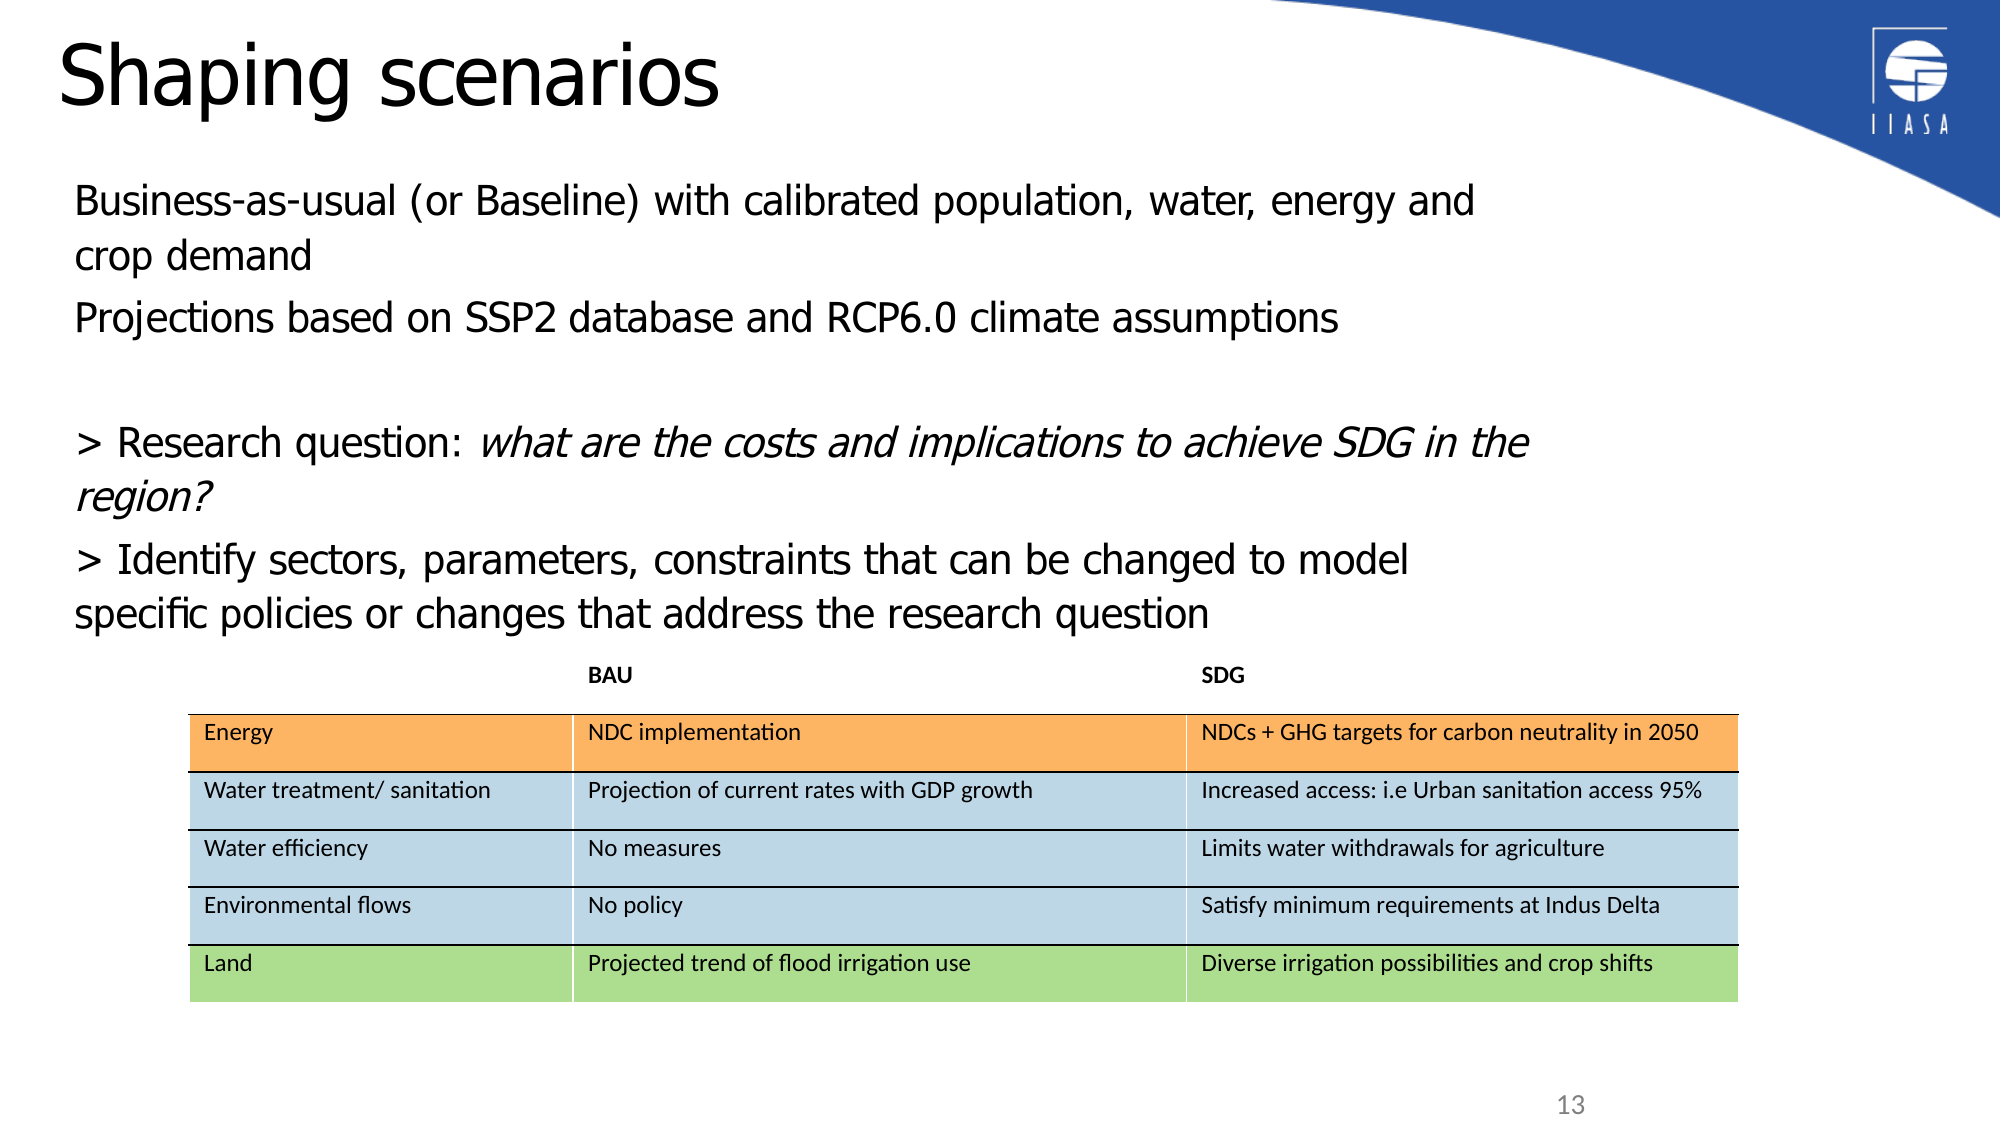

# Shaping scenarios
Business-as-usual (or Baseline) with calibrated population, water, energy and crop demand
Projections based on SSP2 database and RCP6.0 climate assumptions

> Research question: what are the costs and implications to achieve SDG in the region?
> Identify sectors, parameters, constraints that can be changed to model specific policies or changes that address the research question
|  | BAU | SDG |
| --- | --- | --- |
| Energy | NDC implementation | NDCs + GHG targets for carbon neutrality in 2050 |
| Water treatment/ sanitation | Projection of current rates with GDP growth | Increased access: i.e Urban sanitation access 95% |
| Water efficiency | No measures | Limits water withdrawals for agriculture |
| Environmental flows | No policy | Satisfy minimum requirements at Indus Delta |
| Land | Projected trend of flood irrigation use | Diverse irrigation possibilities and crop shifts |
13